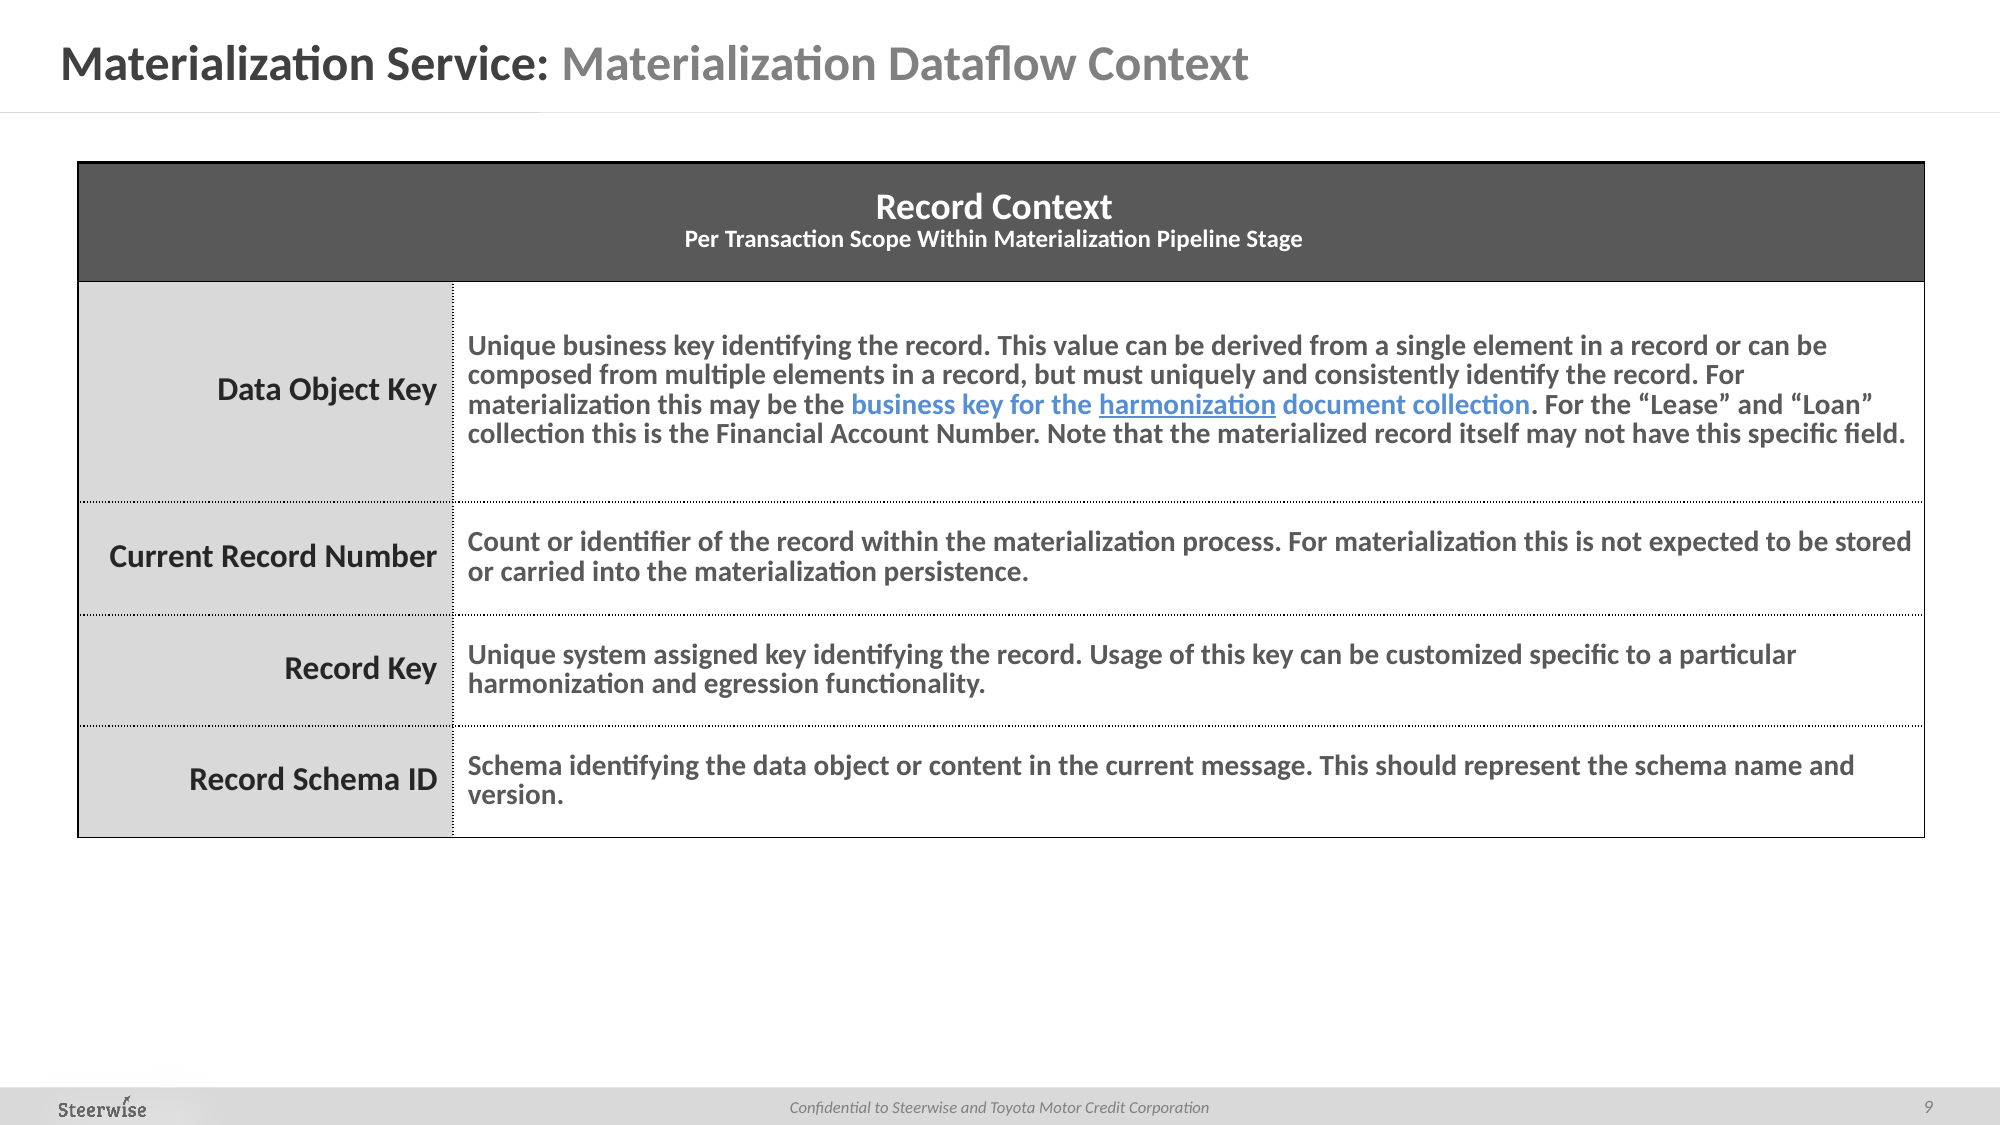

# Materialization Service: Materialization Dataflow Context
| Record Context Per Transaction Scope Within Materialization Pipeline Stage |  |
| --- | --- |
| Data Object Key | Unique business key identifying the record. This value can be derived from a single element in a record or can be composed from multiple elements in a record, but must uniquely and consistently identify the record. For materialization this may be the business key for the harmonization document collection. For the “Lease” and “Loan” collection this is the Financial Account Number. Note that the materialized record itself may not have this specific field. |
| Current Record Number | Count or identifier of the record within the materialization process. For materialization this is not expected to be stored or carried into the materialization persistence. |
| Record Key | Unique system assigned key identifying the record. Usage of this key can be customized specific to a particular harmonization and egression functionality. |
| Record Schema ID | Schema identifying the data object or content in the current message. This should represent the schema name and version. |
9